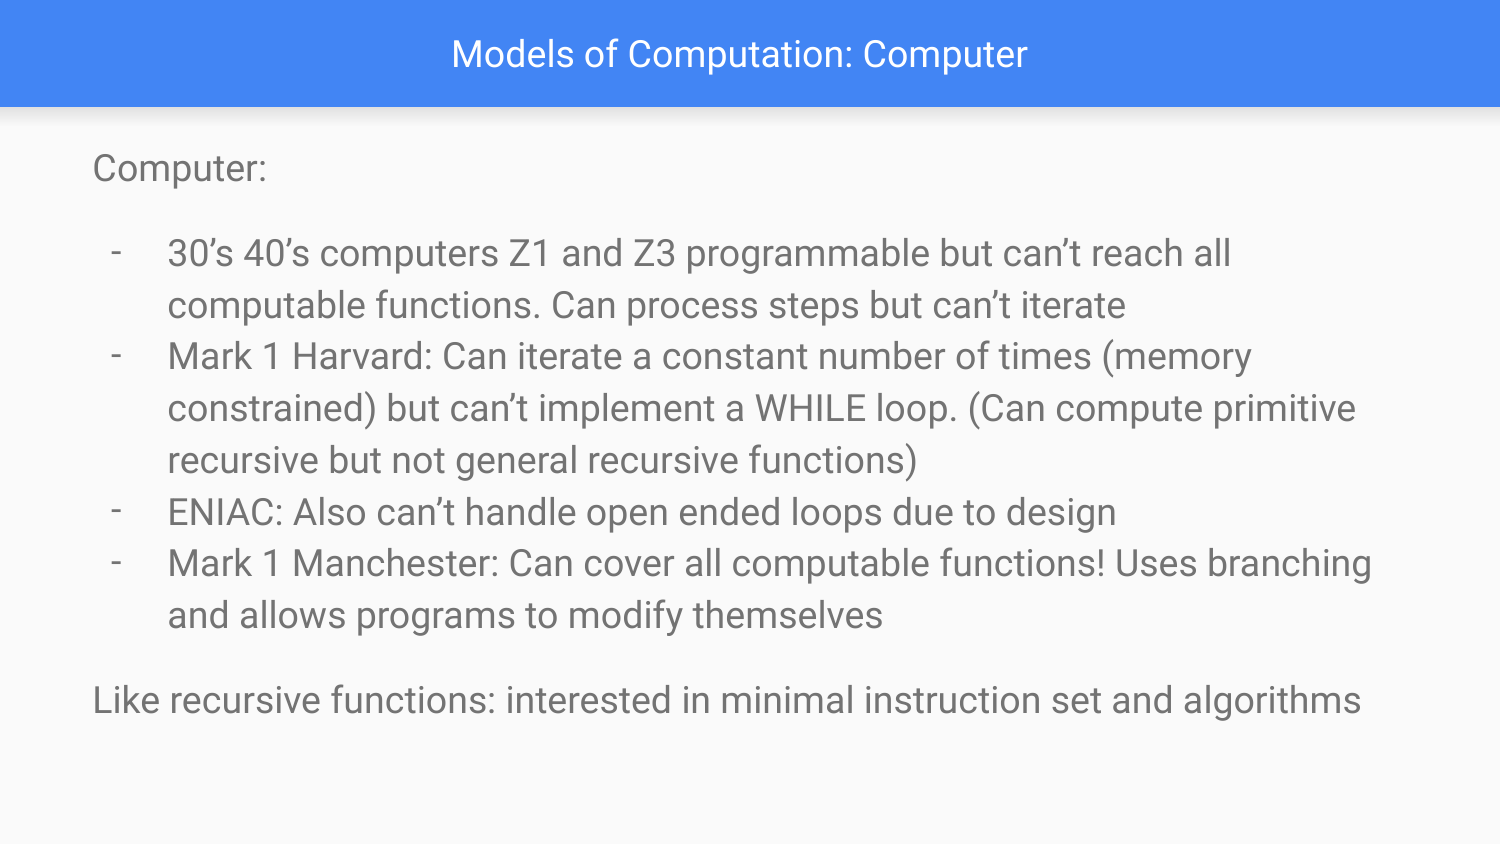

# Models of Computation: Computer
Computer:
30’s 40’s computers Z1 and Z3 programmable but can’t reach all computable functions. Can process steps but can’t iterate
Mark 1 Harvard: Can iterate a constant number of times (memory constrained) but can’t implement a WHILE loop. (Can compute primitive recursive but not general recursive functions)
ENIAC: Also can’t handle open ended loops due to design
Mark 1 Manchester: Can cover all computable functions! Uses branching and allows programs to modify themselves
Like recursive functions: interested in minimal instruction set and algorithms